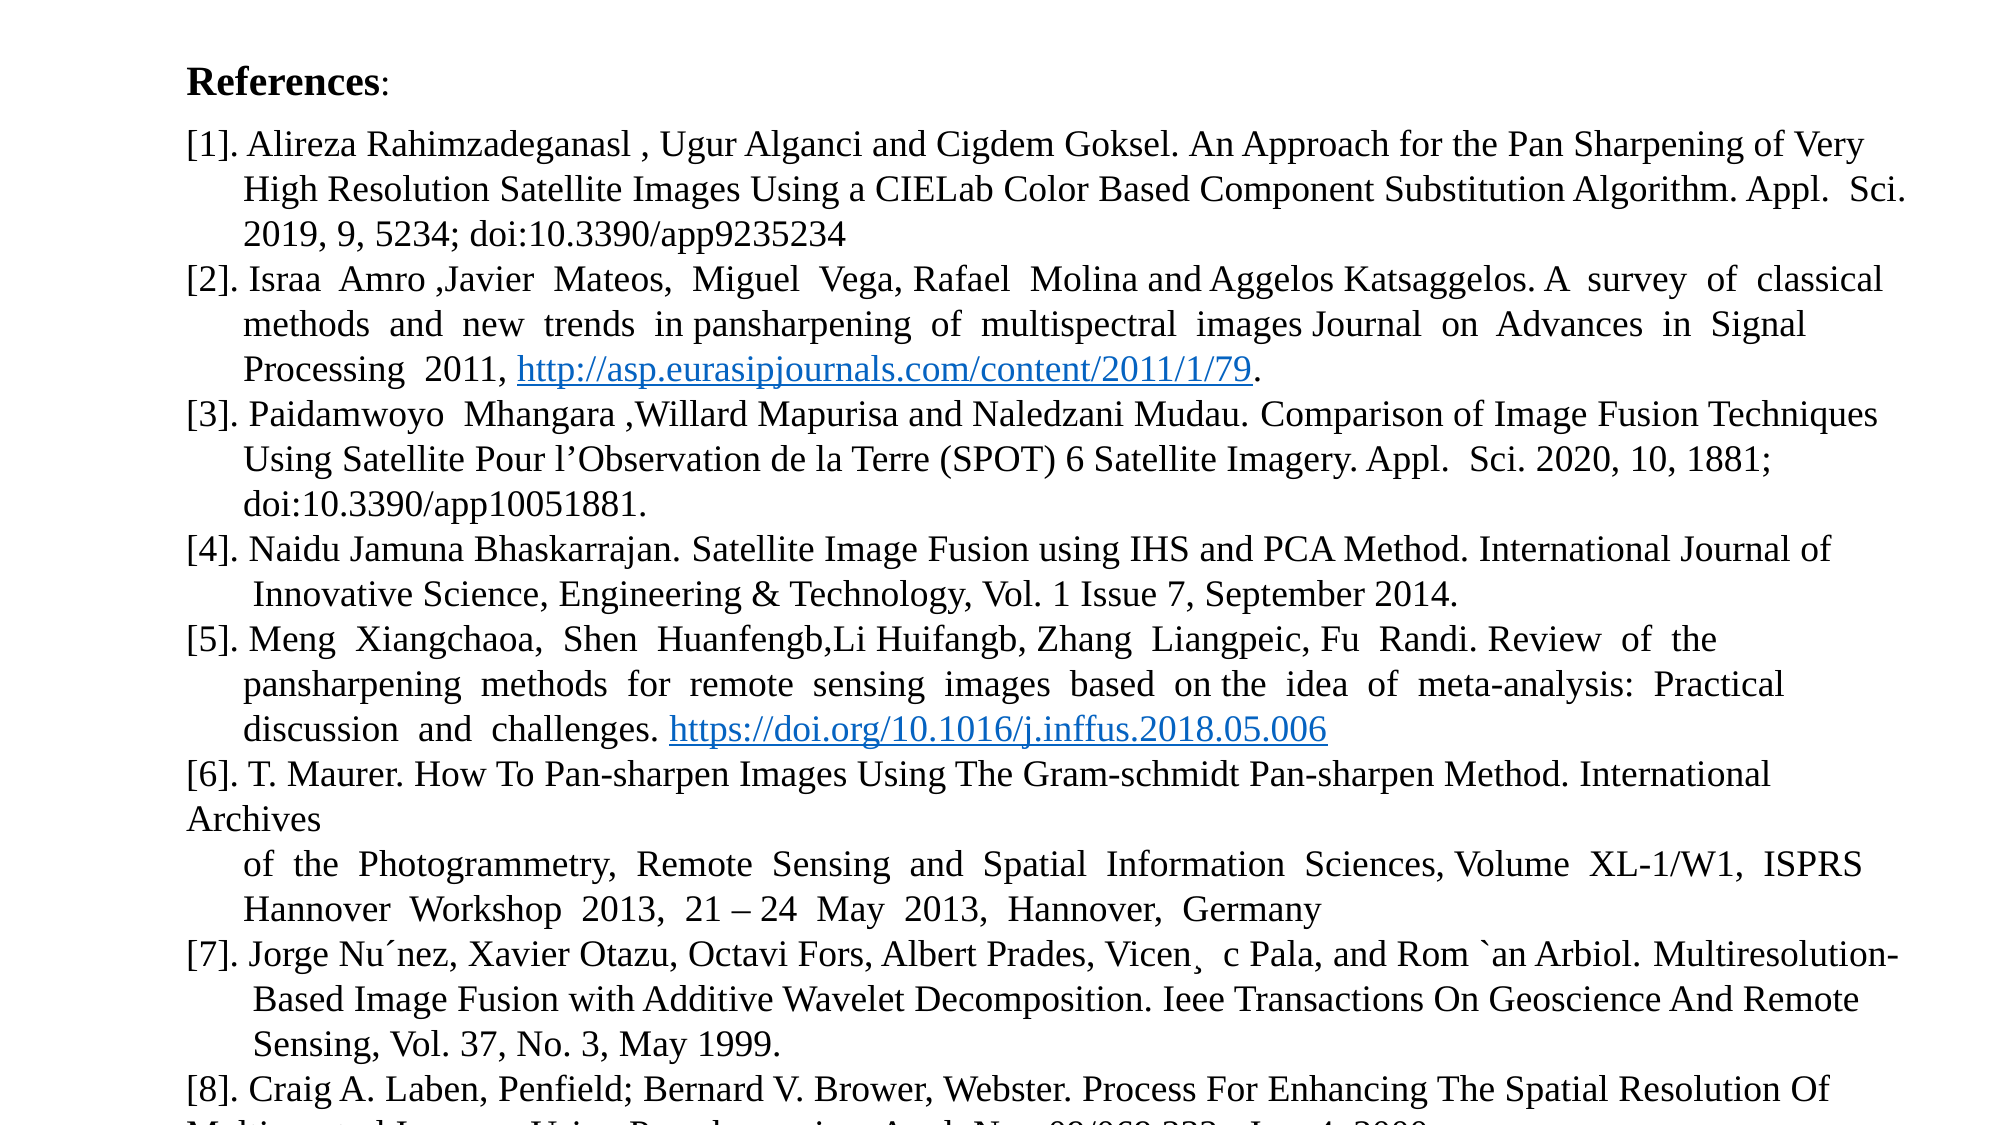

References:
[1]. Alireza Rahimzadeganasl , Ugur Alganci and Cigdem Goksel. An Approach for the Pan Sharpening of Very
      High Resolution Satellite Images Using a CIELab Color Based Component Substitution Algorithm. Appl.  Sci.
      2019, 9, 5234; doi:10.3390/app9235234
[2]. Israa  Amro ,Javier  Mateos,  Miguel  Vega, Rafael  Molina and Aggelos Katsaggelos. A  survey  of  classical
      methods  and  new  trends  in pansharpening  of  multispectral  images Journal  on  Advances  in  Signal
      Processing  2011, http://asp.eurasipjournals.com/content/2011/1/79.
[3]. Paidamwoyo  Mhangara ,Willard Mapurisa and Naledzani Mudau. Comparison of Image Fusion Techniques
      Using Satellite Pour l’Observation de la Terre (SPOT) 6 Satellite Imagery. Appl.  Sci. 2020, 10, 1881;
      doi:10.3390/app10051881.
[4]. Naidu Jamuna Bhaskarrajan. Satellite Image Fusion using IHS and PCA Method. International Journal of
       Innovative Science, Engineering & Technology, Vol. 1 Issue 7, September 2014.
[5]. Meng  Xiangchaoa,  Shen  Huanfengb,Li Huifangb, Zhang  Liangpeic, Fu  Randi. Review  of  the
      pansharpening  methods  for  remote  sensing  images  based  on the  idea  of  meta-analysis:  Practical
      discussion  and  challenges. https://doi.org/10.1016/j.inffus.2018.05.006
[6]. T. Maurer. How To Pan-sharpen Images Using The Gram-schmidt Pan-sharpen Method. International  Archives
      of  the  Photogrammetry,  Remote  Sensing  and  Spatial  Information  Sciences, Volume  XL-1/W1,  ISPRS
      Hannover  Workshop  2013,  21 – 24  May  2013,  Hannover,  Germany
[7]. Jorge Nu´nez, Xavier Otazu, Octavi Fors, Albert Prades, Vicen¸  c Pala, and Rom `an Arbiol. Multiresolution-
       Based Image Fusion with Additive Wavelet Decomposition. Ieee Transactions On Geoscience And Remote
       Sensing, Vol. 37, No. 3, May 1999.
[8]. Craig A. Laben, Penfield; Bernard V. Brower, Webster. Process For Enhancing The Spatial Resolution Of Multispectral Imagery Using Pan-sharpening. Appl. No.: 09/069,232 . Jan. 4, 2000